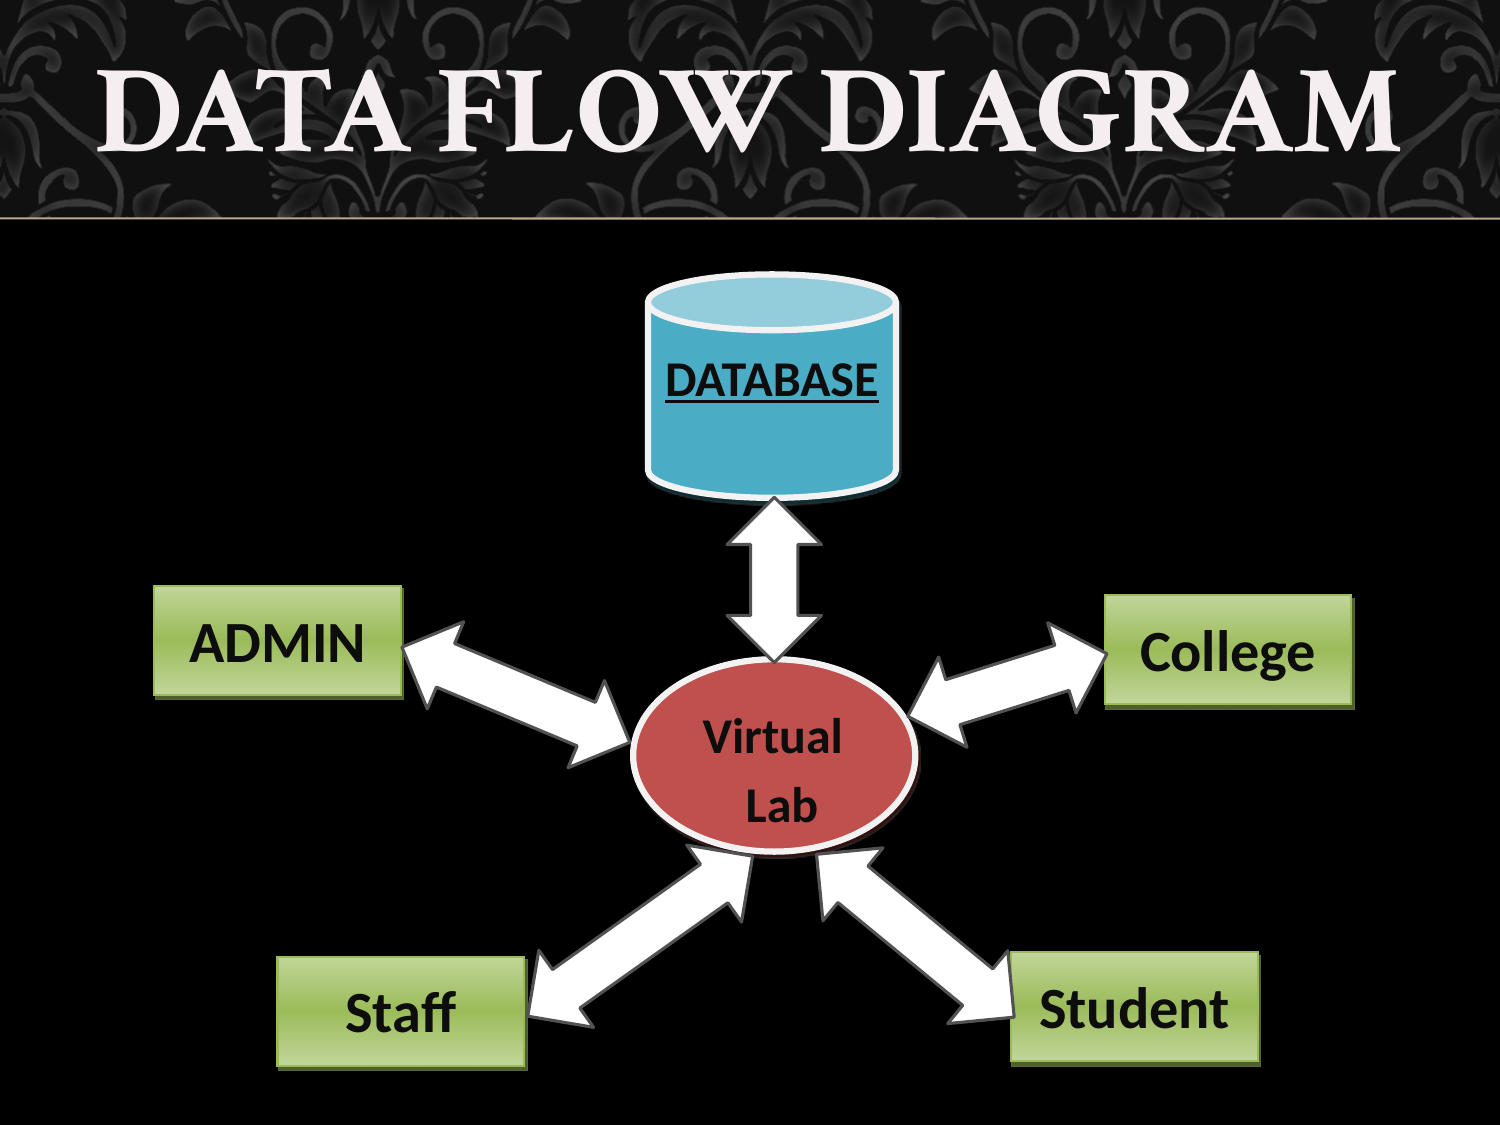

DATA FLOW DIAGRAM

DATABASE

ADMIN
College

  Virtual
     Lab

Student
Staff